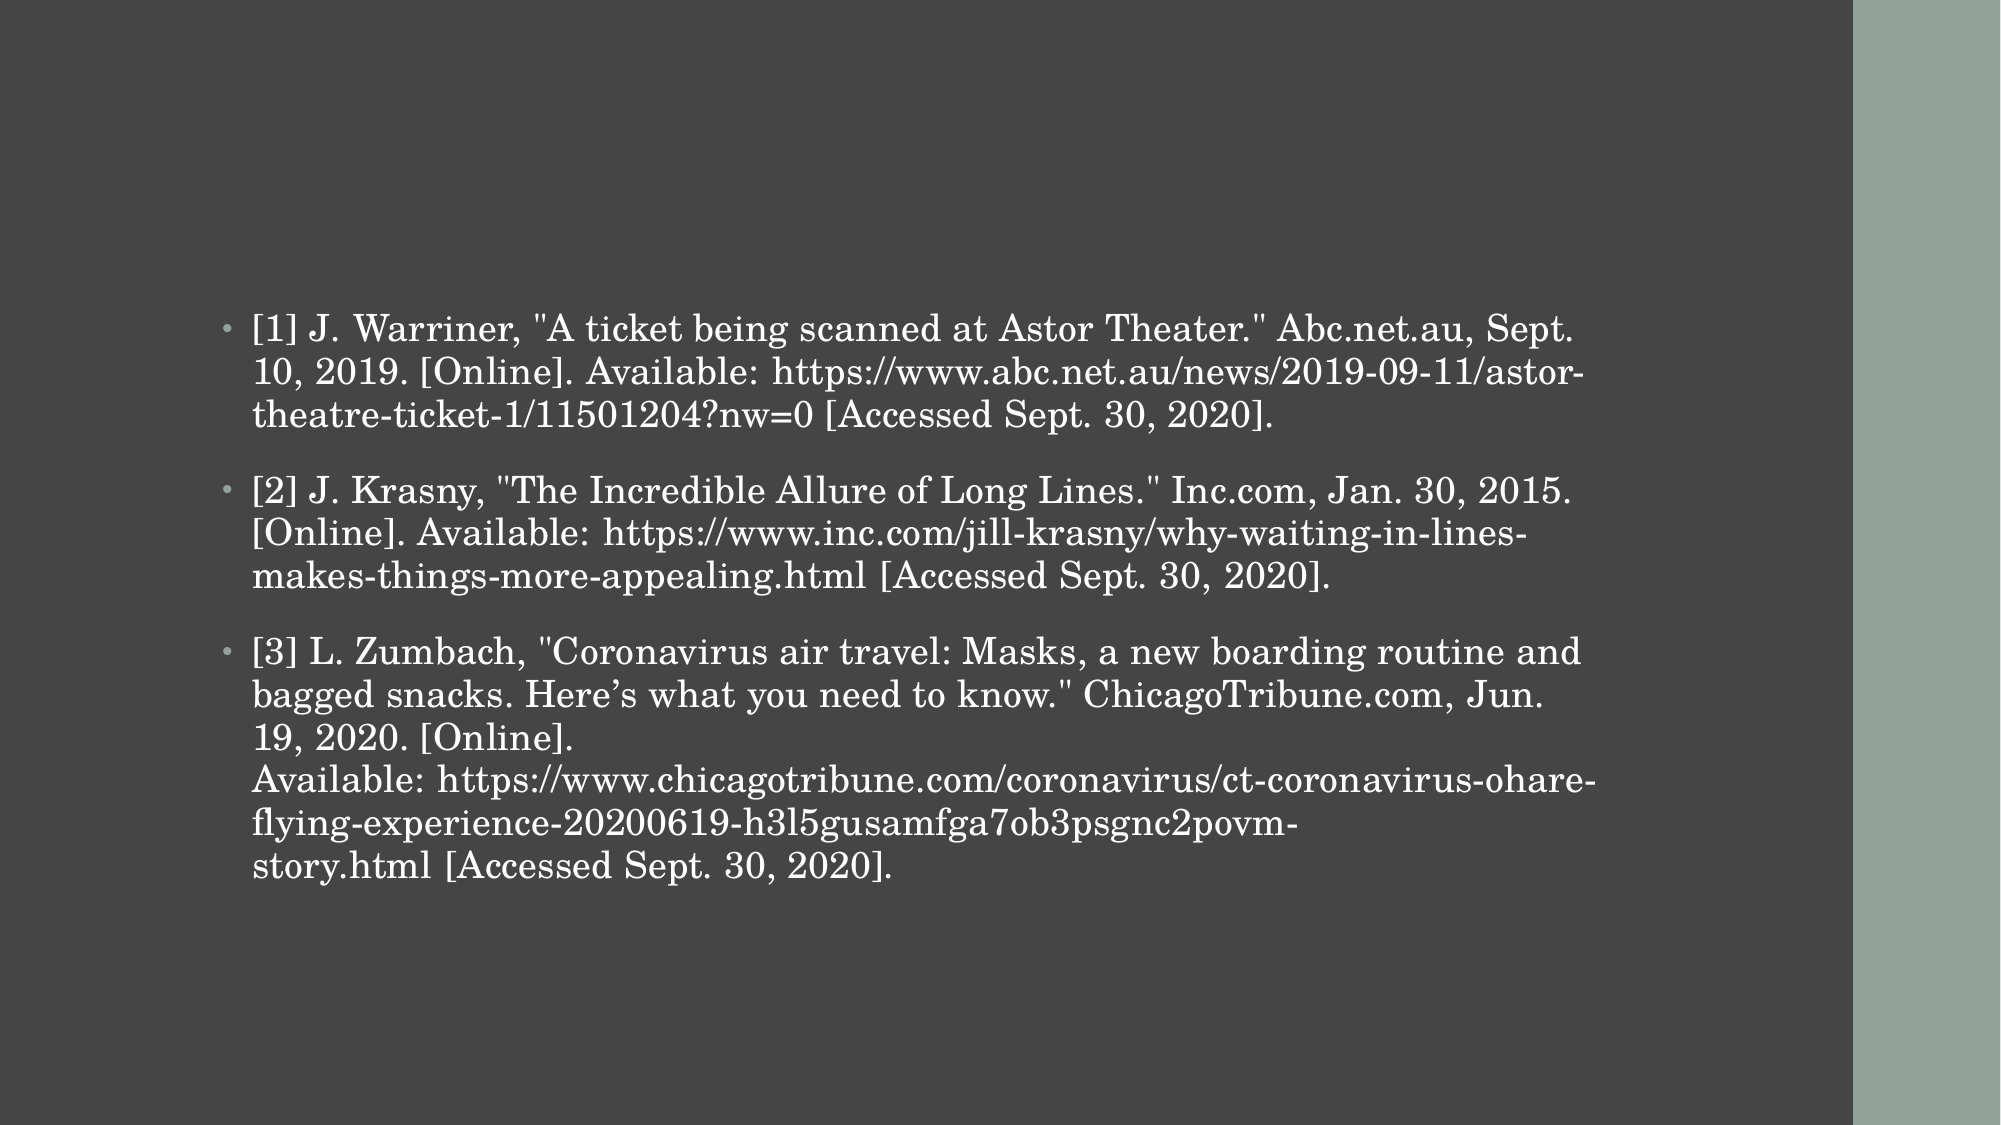

#
[1] J. Warriner, "A ticket being scanned at Astor Theater." Abc.net.au, Sept. 10, 2019. [Online]. Available: https://www.abc.net.au/news/2019-09-11/astor-theatre-ticket-1/11501204?nw=0 [Accessed Sept. 30, 2020].
[2] J. Krasny, "The Incredible Allure of Long Lines." Inc.com, Jan. 30, 2015. [Online]. Available: https://www.inc.com/jill-krasny/why-waiting-in-lines-makes-things-more-appealing.html [Accessed Sept. 30, 2020].
[3] L. Zumbach, "Coronavirus air travel: Masks, a new boarding routine and bagged snacks. Here’s what you need to know." ChicagoTribune.com, Jun. 19, 2020. [Online]. Available: https://www.chicagotribune.com/coronavirus/ct-coronavirus-ohare-flying-experience-20200619-h3l5gusamfga7ob3psgnc2povm-story.html [Accessed Sept. 30, 2020].